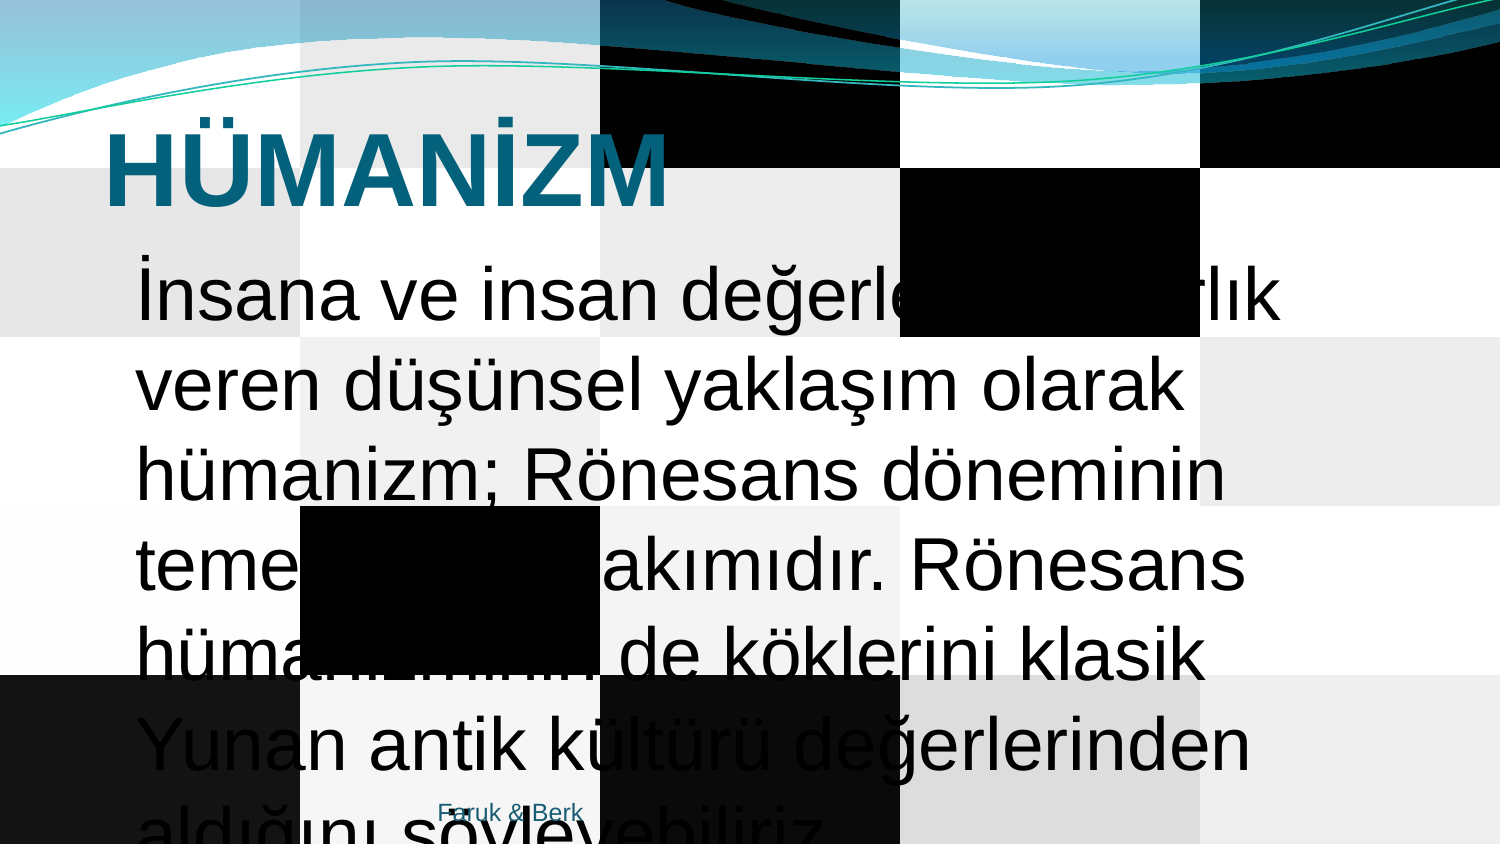

# HÜMANİZM
	İnsana ve insan değerlerine ağırlık veren düşünsel yaklaşım olarak hümanizm; Rönesans döneminin temel kültürel akımıdır. Rönesans hümanizminin de köklerini klasik Yunan antik kültürü değerlerinden aldığını söyleyebiliriz.

Faruk & Berk